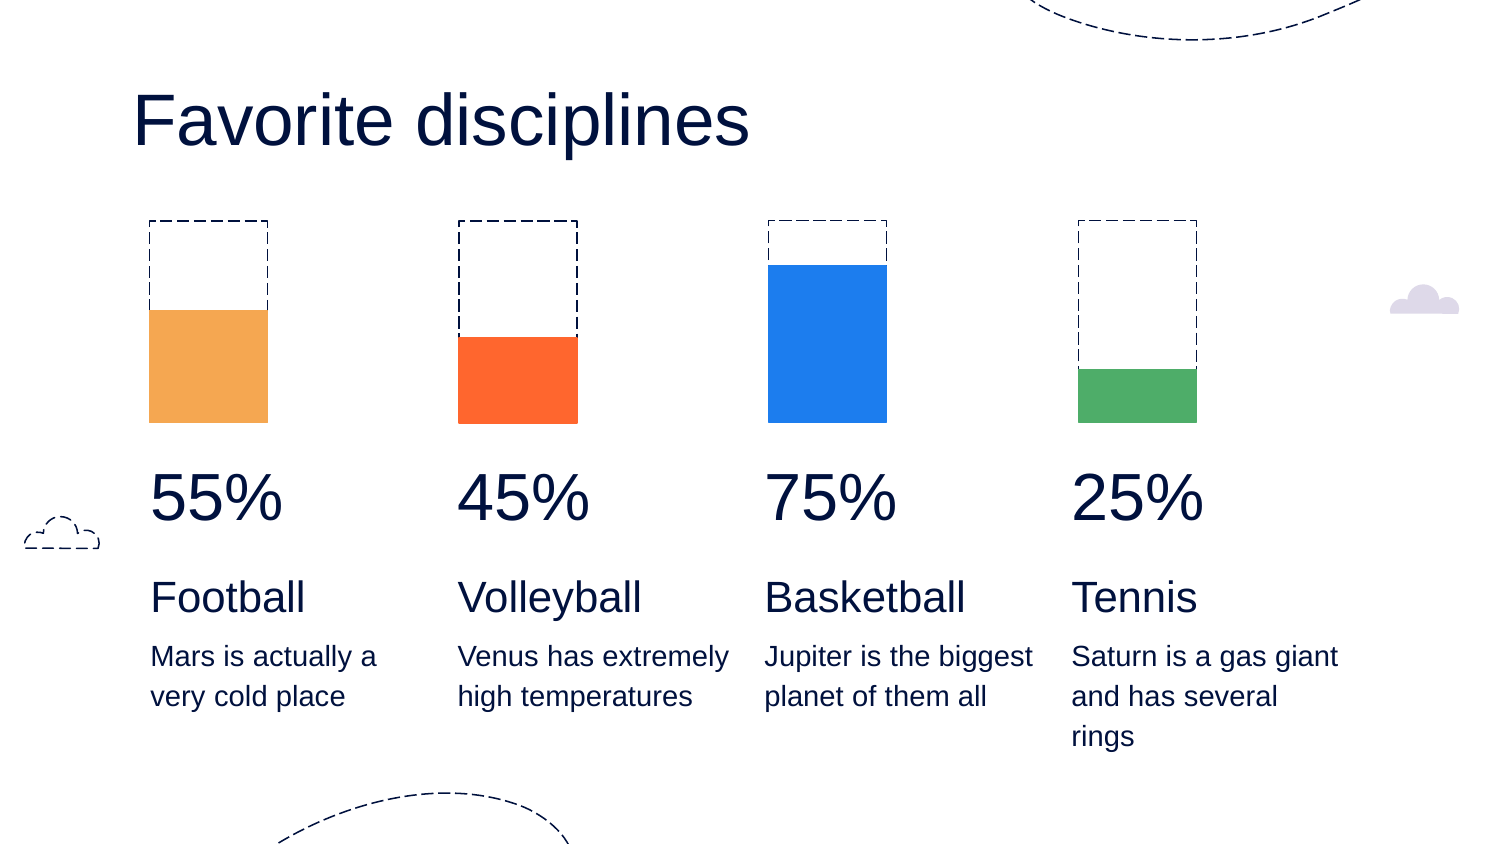

# Favorite disciplines

55%
45%
75%
25%
Football
Volleyball
Basketball
Tennis
Mars is actually a very cold place
Venus has extremely high temperatures
Jupiter is the biggest planet of them all
Saturn is a gas giant and has several rings